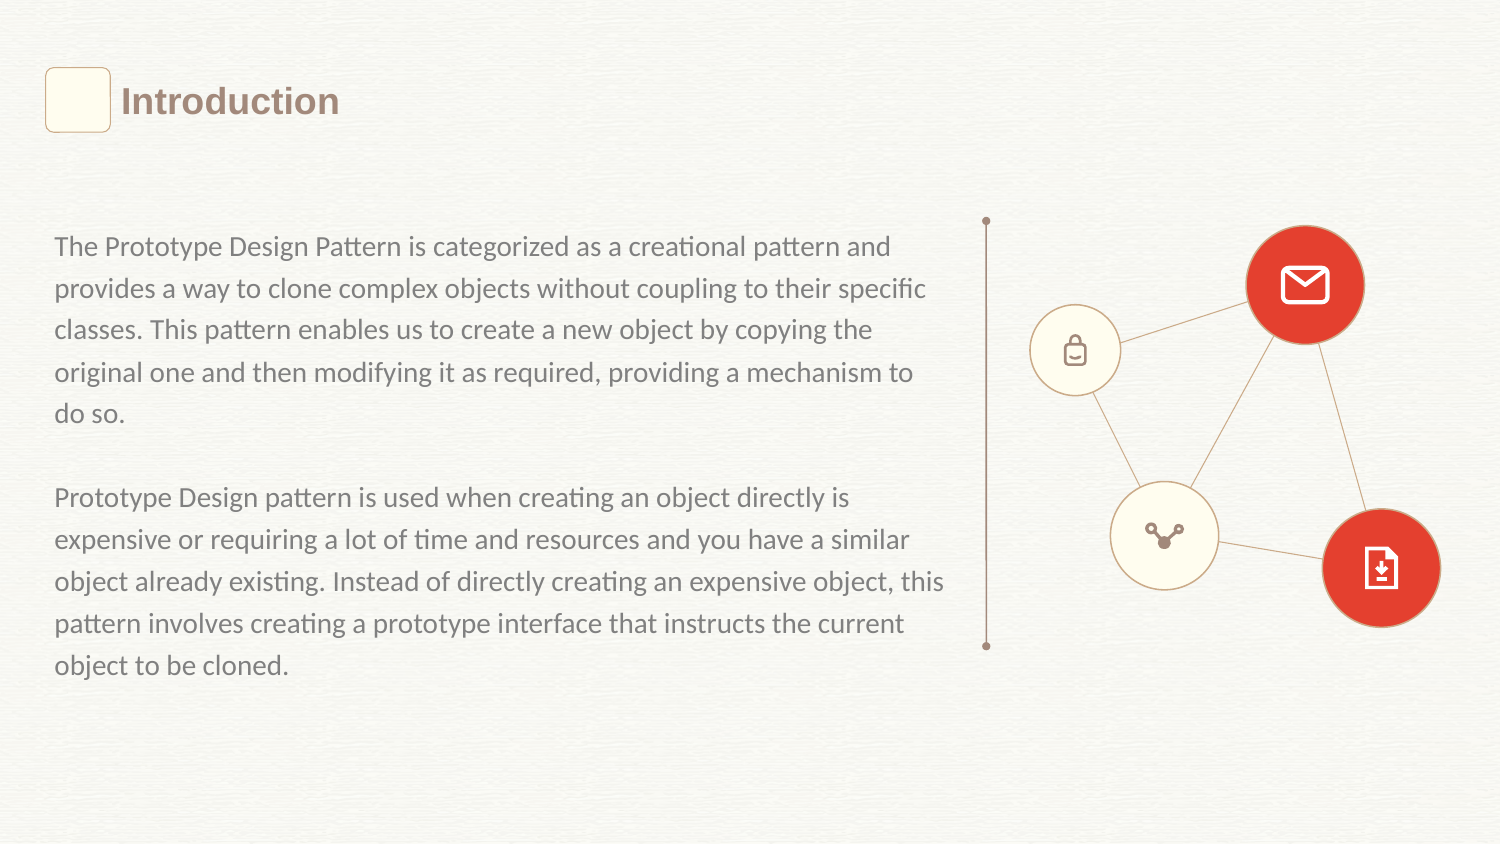

Introduction

The Prototype Design Pattern is categorized as a creational pattern and provides a way to clone complex objects without coupling to their specific classes. This pattern enables us to create a new object by copying the original one and then modifying it as required, providing a mechanism to do so.

Prototype Design pattern is used when creating an object directly is expensive or requiring a lot of time and resources and you have a similar object already existing. Instead of directly creating an expensive object, this pattern involves creating a prototype interface that instructs the current object to be cloned.